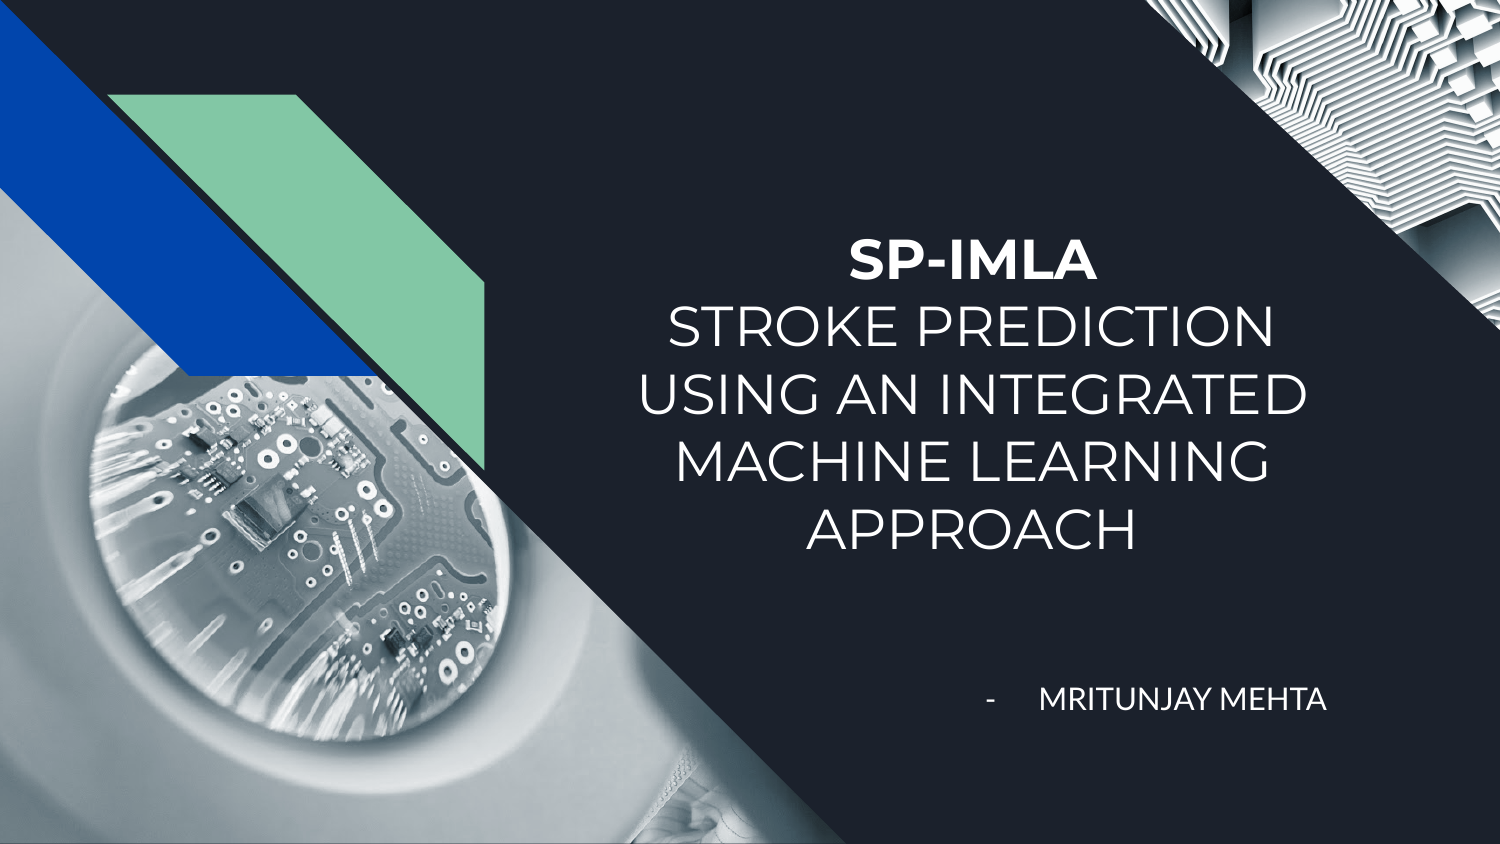

# SP-IMLA
STROKE PREDICTION USING AN INTEGRATED MACHINE LEARNING APPROACH
MRITUNJAY MEHTA